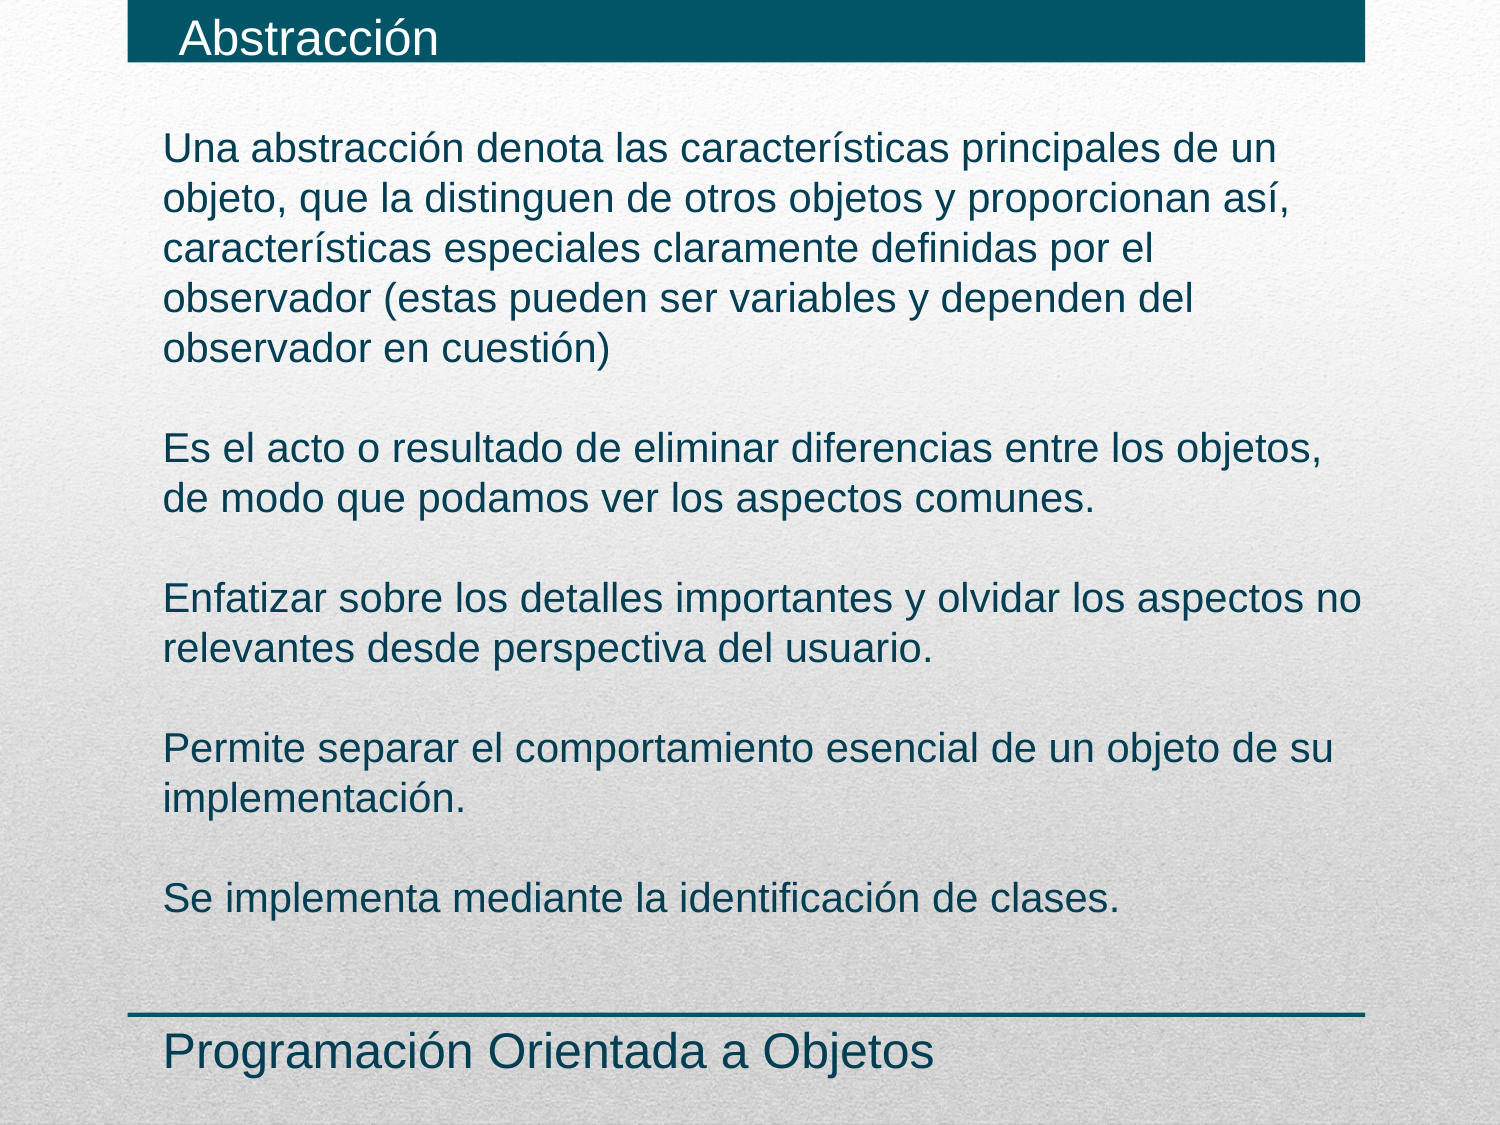

Abstracción
Una abstracción denota las características principales de un objeto, que la distinguen de otros objetos y proporcionan así, características especiales claramente definidas por el observador (estas pueden ser variables y dependen del observador en cuestión)

Es el acto o resultado de eliminar diferencias entre los objetos, de modo que podamos ver los aspectos comunes.

Enfatizar sobre los detalles importantes y olvidar los aspectos no relevantes desde perspectiva del usuario.

Permite separar el comportamiento esencial de un objeto de su implementación.

Se implementa mediante la identificación de clases.
Programación Orientada a Objetos